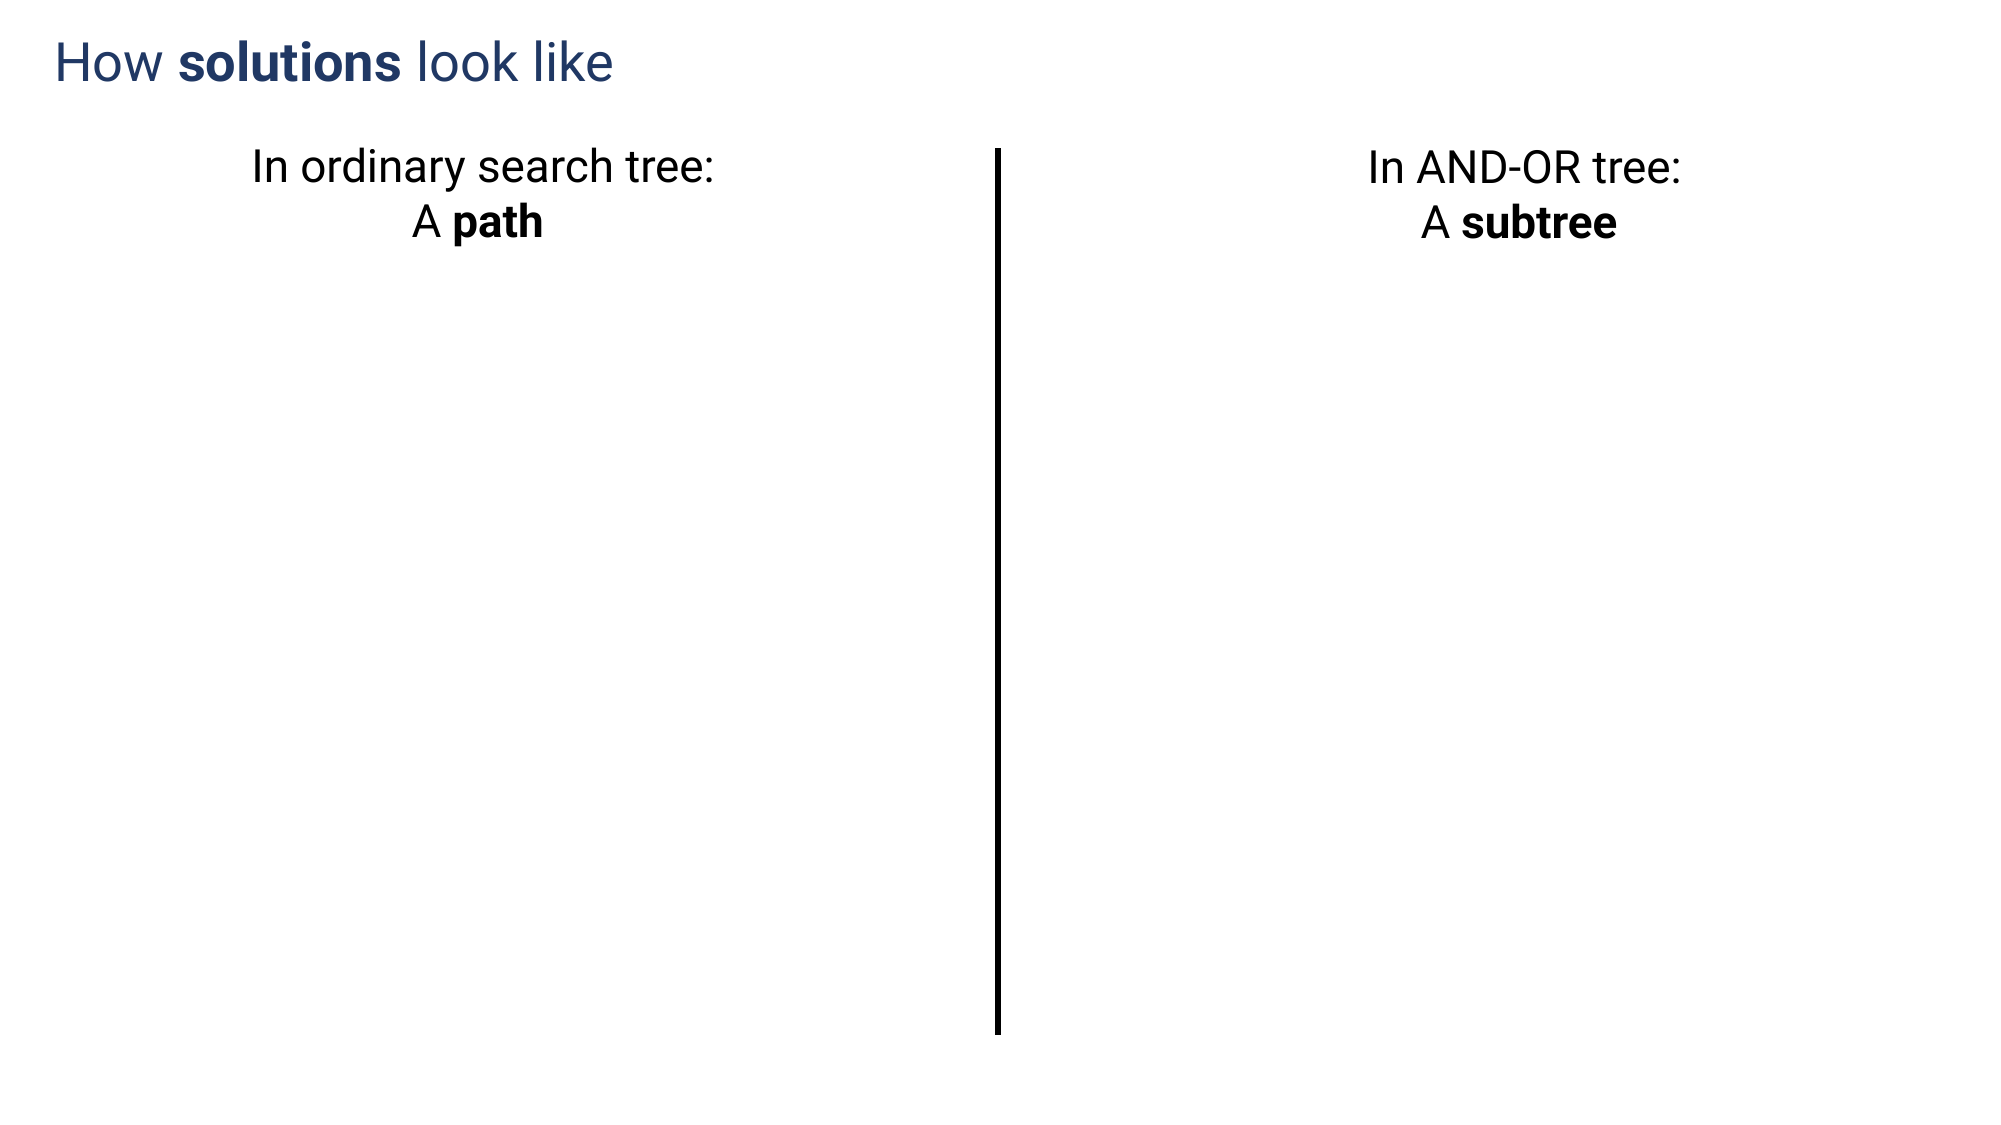

How solutions look like
In ordinary search tree:
A path
In AND-OR tree:
A subtree